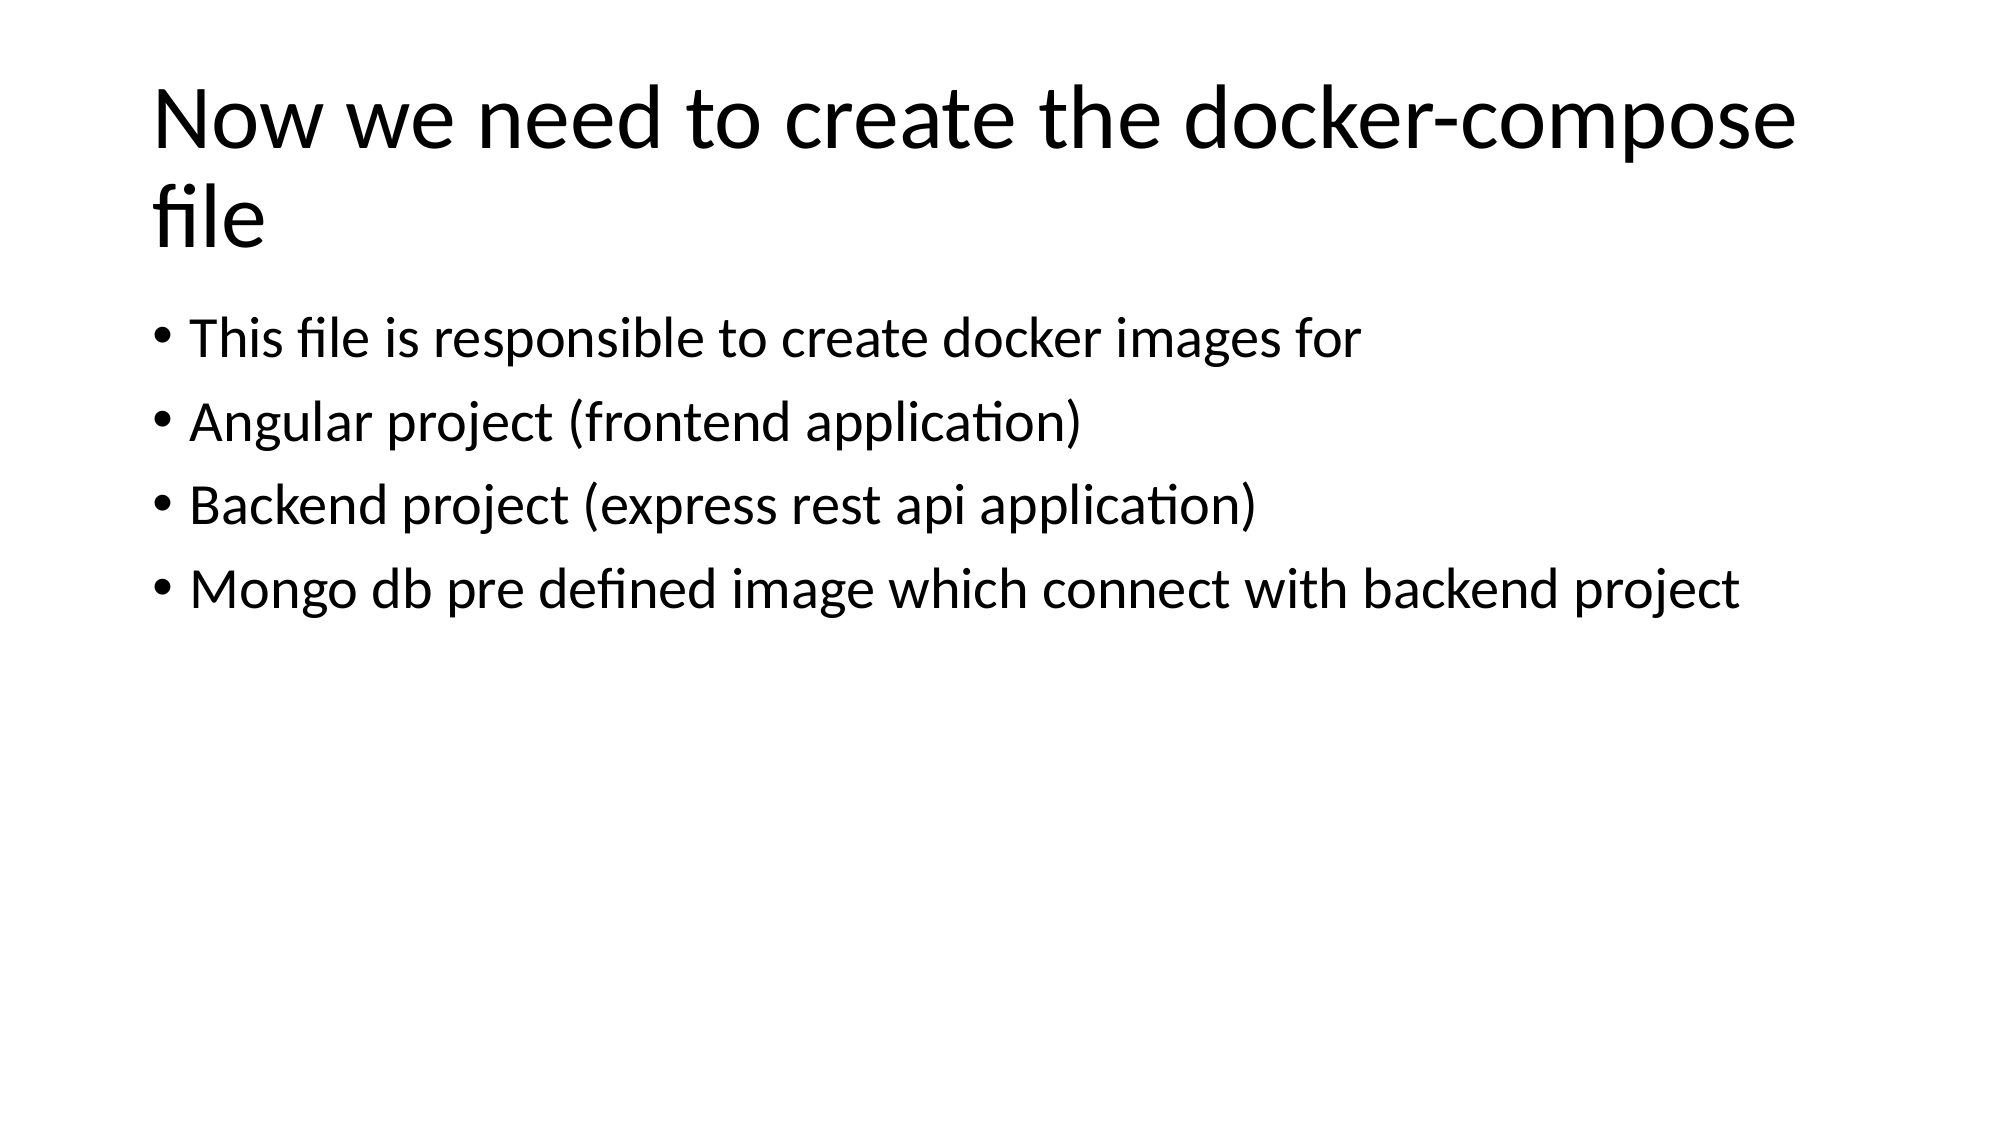

# Now we need to create the docker-compose file
This file is responsible to create docker images for
Angular project (frontend application)
Backend project (express rest api application)
Mongo db pre defined image which connect with backend project